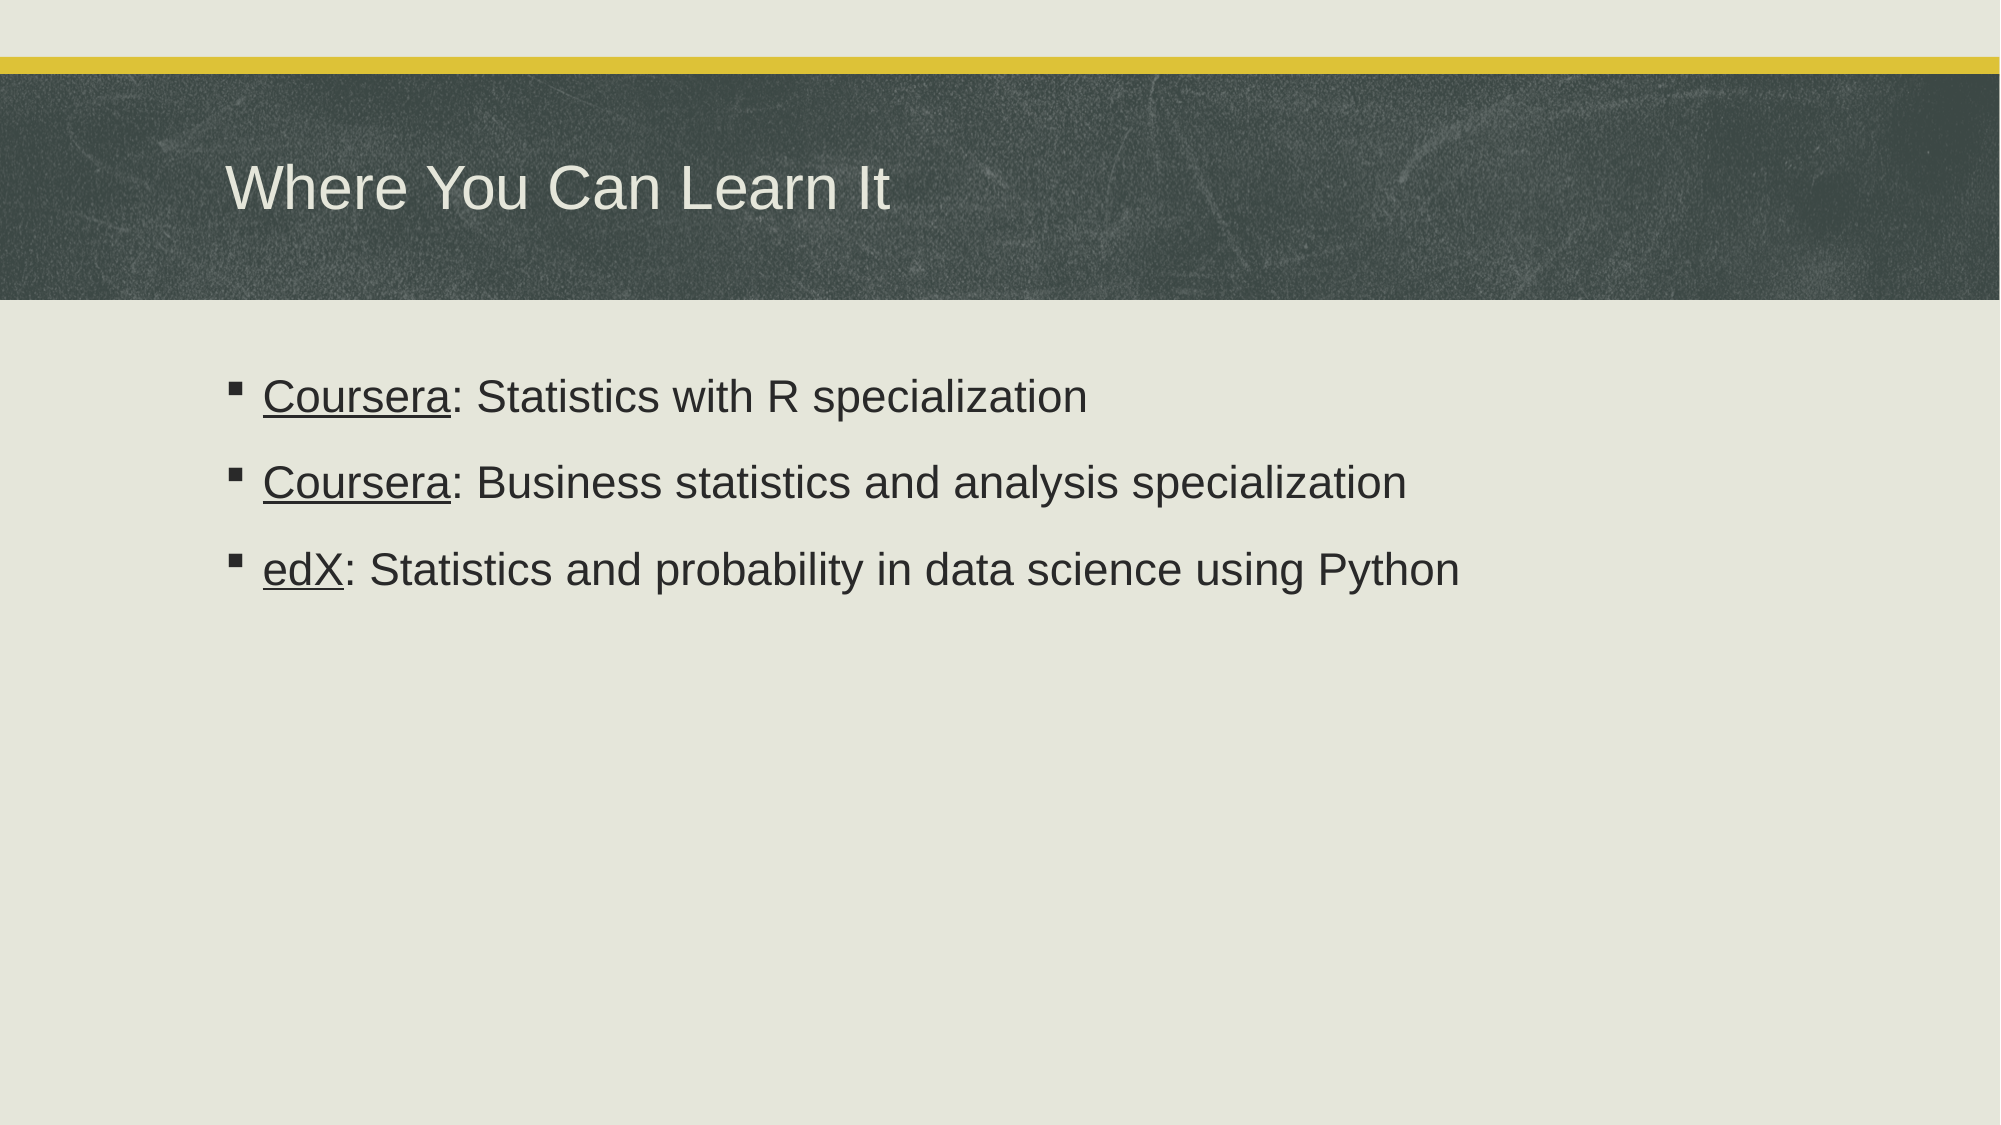

# Where You Can Learn It
Coursera: Statistics with R specialization
Coursera: Business statistics and analysis specialization
edX: Statistics and probability in data science using Python